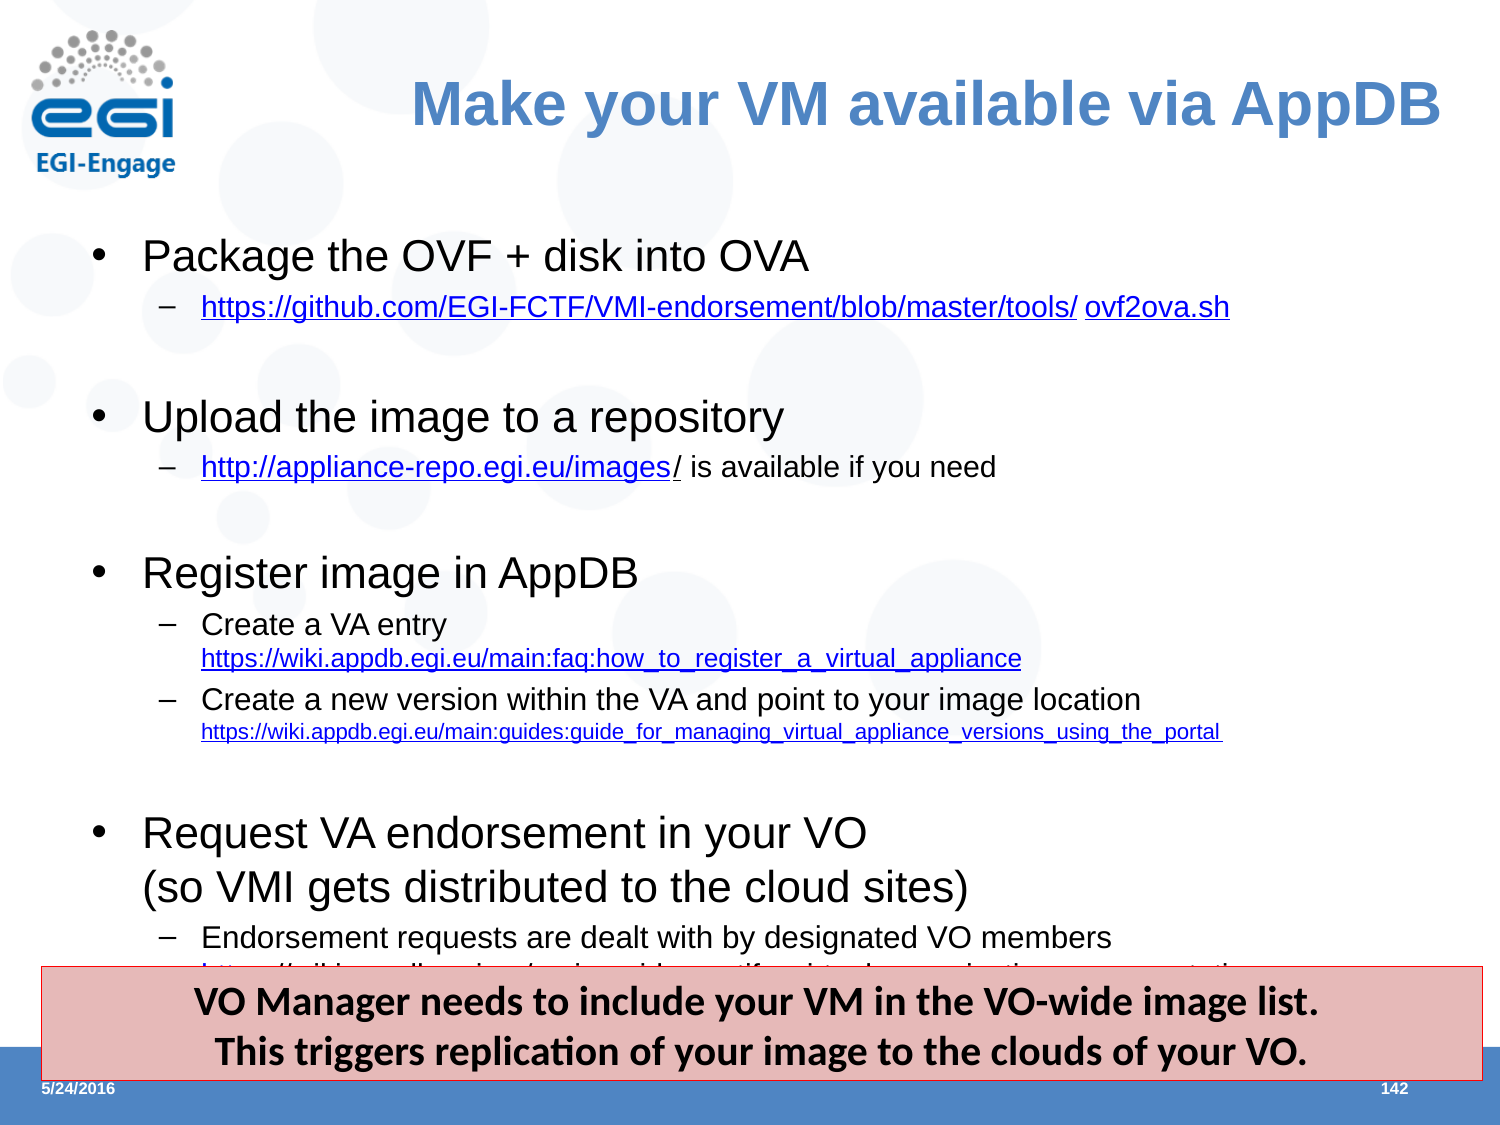

# Make your VM available via AppDB
Package the OVF + disk into OVA
https://github.com/EGI-FCTF/VMI-endorsement/blob/master/tools/ovf2ova.sh

Upload the image to a repository
http://appliance-repo.egi.eu/images/ is available if you need

Register image in AppDB
Create a VA entry
https://wiki.appdb.egi.eu/main:faq:how_to_register_a_virtual_appliance
Create a new version within the VA and point to your image location
https://wiki.appdb.egi.eu/main:guides:guide_for_managing_virtual_appliance_versions_using_the_portal

Request VA endorsement in your VO
(so VMI gets distributed to the cloud sites)
Endorsement requests are dealt with by designated VO members
https://wiki.appdb.egi.eu/main:guides:notify_virtual_organization_representatives
VO Manager needs to include your VM in the VO-wide image list.
This triggers replication of your image to the clouds of your VO.